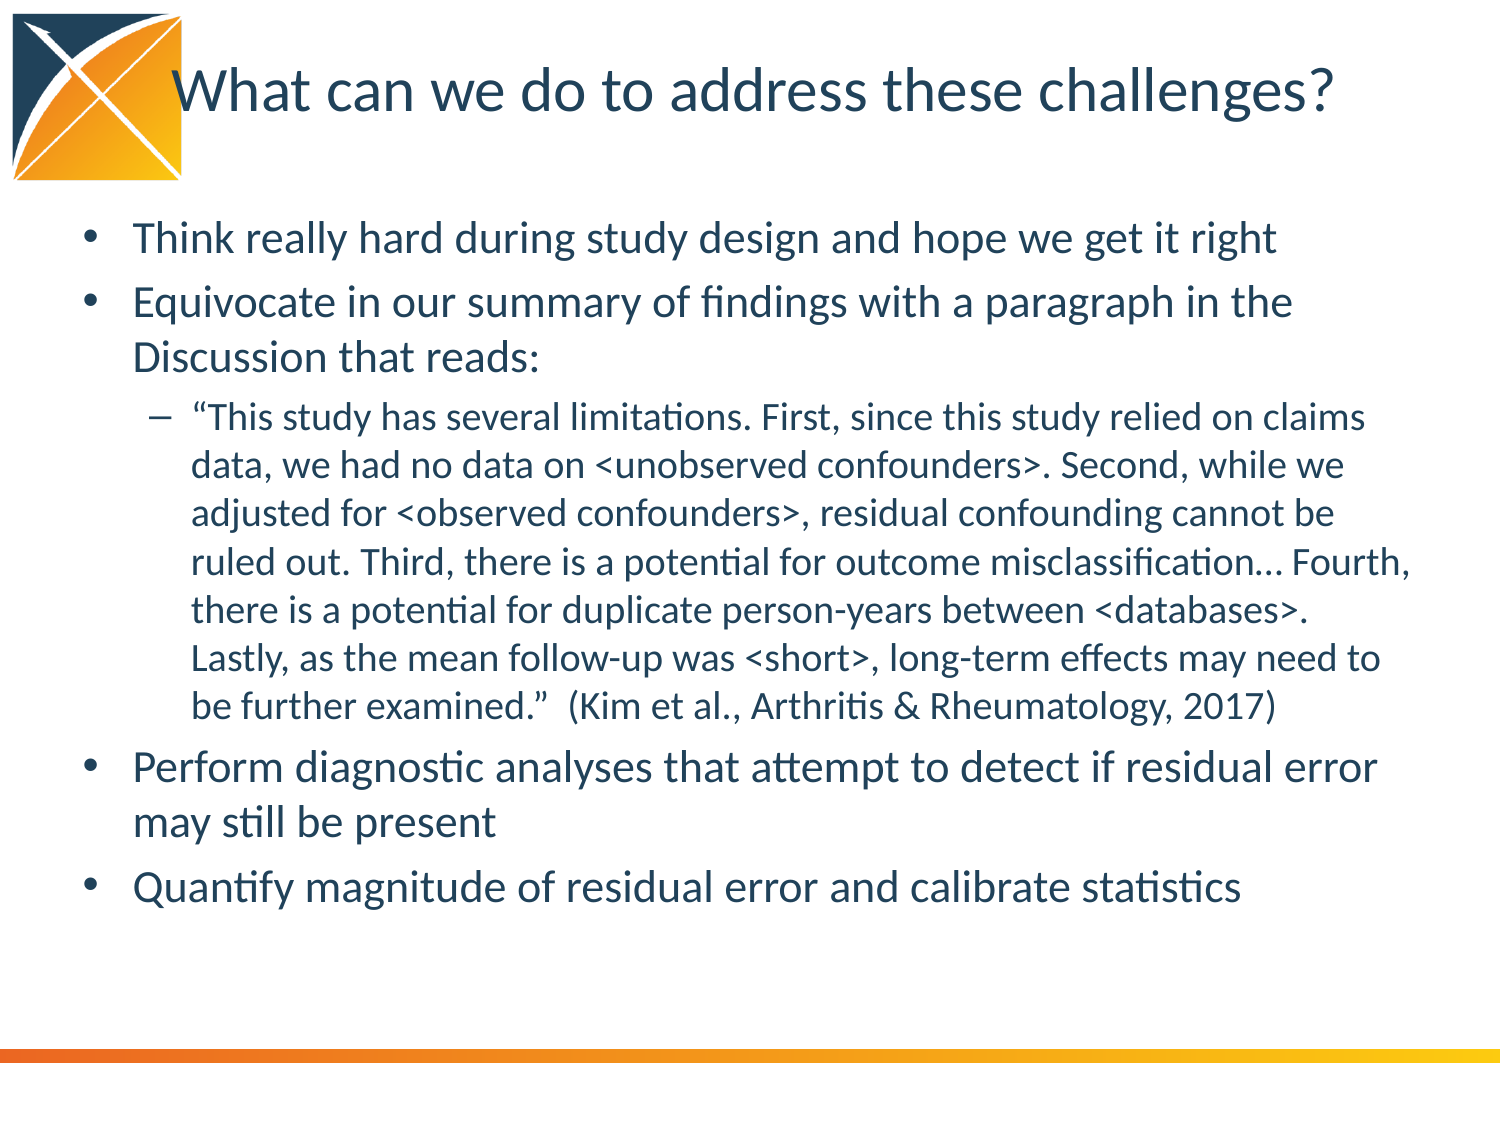

# What can we do to address these challenges?
Think really hard during study design and hope we get it right
Equivocate in our summary of findings with a paragraph in the Discussion that reads:
“This study has several limitations. First, since this study relied on claims data, we had no data on <unobserved confounders>. Second, while we adjusted for <observed confounders>, residual confounding cannot be ruled out. Third, there is a potential for outcome misclassification… Fourth, there is a potential for duplicate person-years between <databases>. Lastly, as the mean follow-up was <short>, long-term effects may need to be further examined.”  (Kim et al., Arthritis & Rheumatology, 2017)
Perform diagnostic analyses that attempt to detect if residual error may still be present
Quantify magnitude of residual error and calibrate statistics